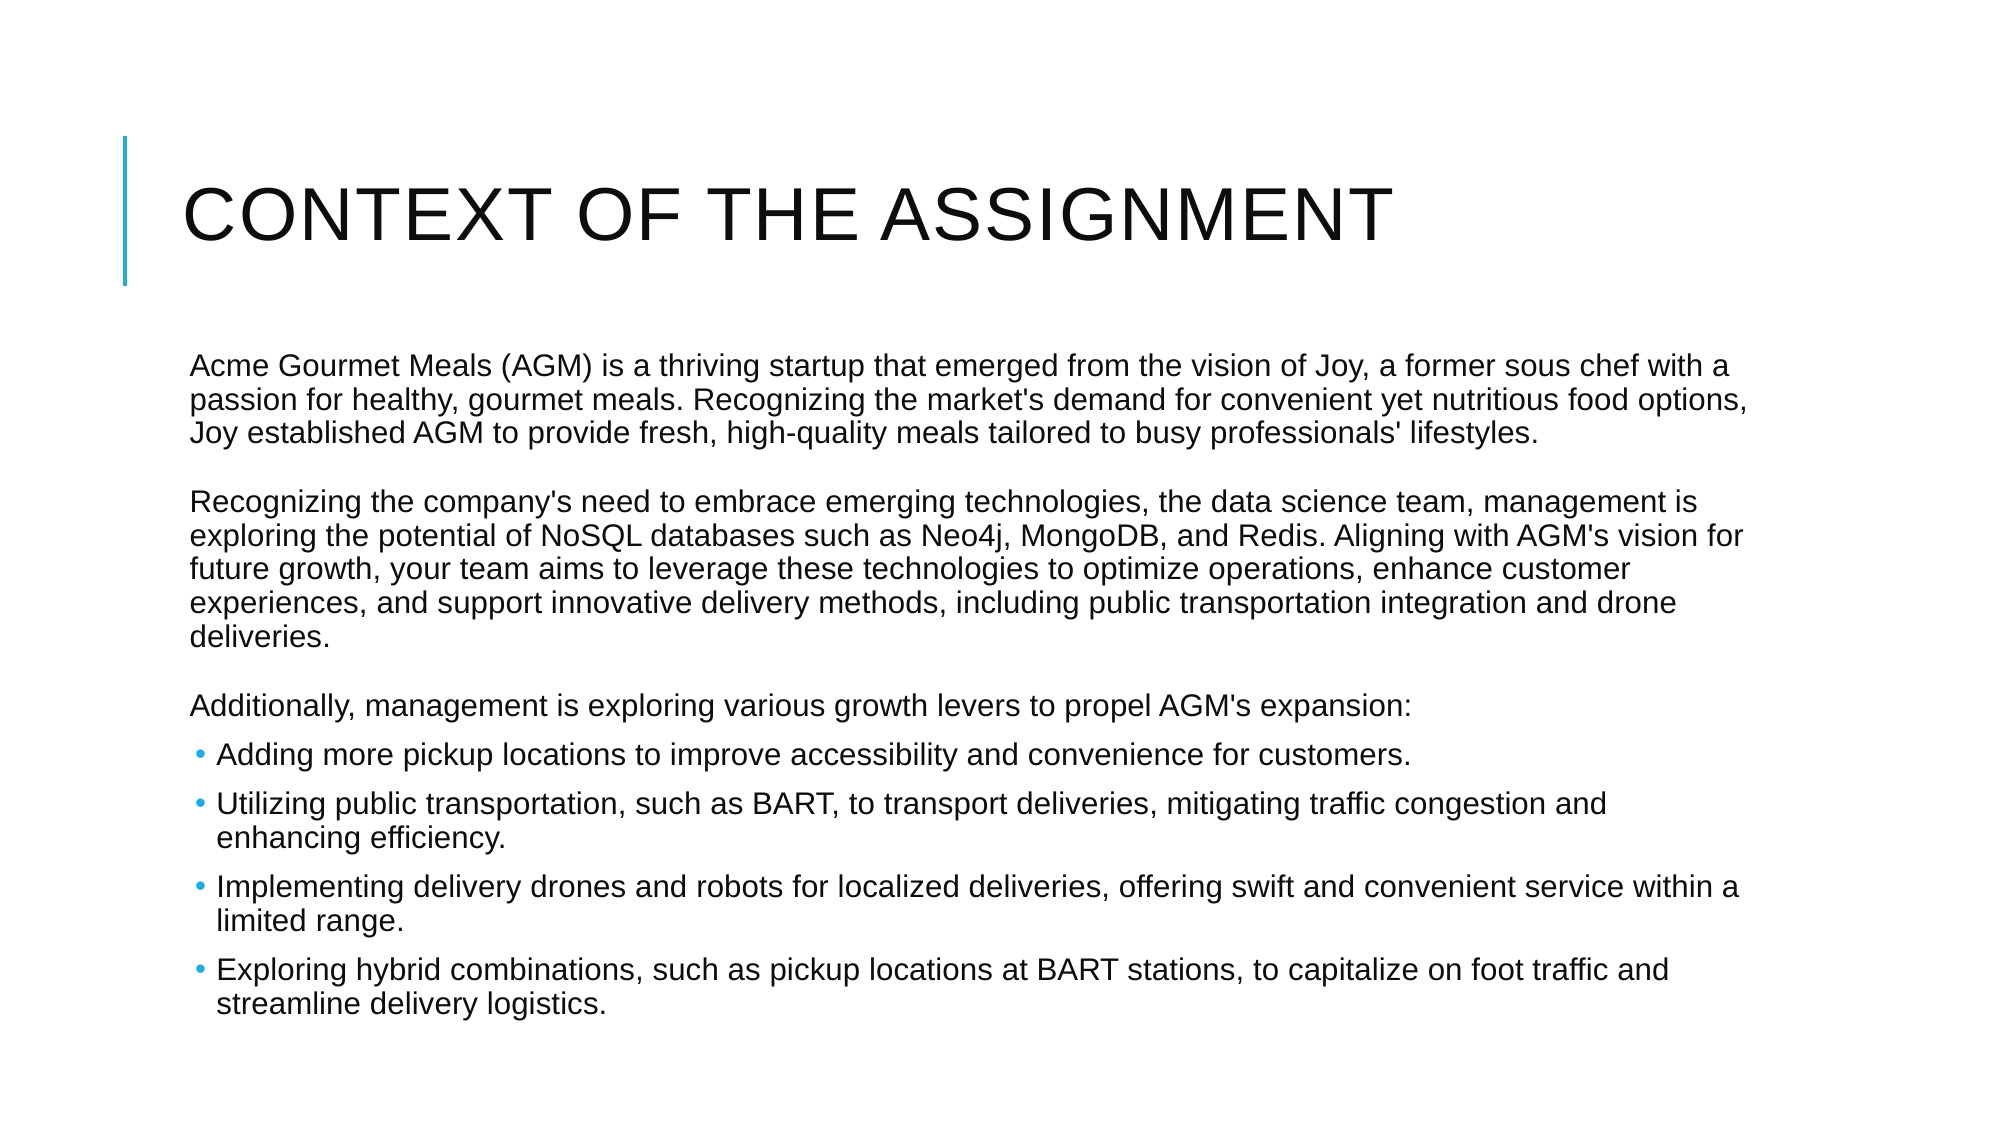

# Context of the assignment
Acme Gourmet Meals (AGM) is a thriving startup that emerged from the vision of Joy, a former sous chef with a passion for healthy, gourmet meals. Recognizing the market's demand for convenient yet nutritious food options, Joy established AGM to provide fresh, high-quality meals tailored to busy professionals' lifestyles.
Recognizing the company's need to embrace emerging technologies, the data science team, management is exploring the potential of NoSQL databases such as Neo4j, MongoDB, and Redis. Aligning with AGM's vision for future growth, your team aims to leverage these technologies to optimize operations, enhance customer experiences, and support innovative delivery methods, including public transportation integration and drone deliveries.
Additionally, management is exploring various growth levers to propel AGM's expansion:
Adding more pickup locations to improve accessibility and convenience for customers.
Utilizing public transportation, such as BART, to transport deliveries, mitigating traffic congestion and enhancing efficiency.
Implementing delivery drones and robots for localized deliveries, offering swift and convenient service within a limited range.
Exploring hybrid combinations, such as pickup locations at BART stations, to capitalize on foot traffic and streamline delivery logistics.